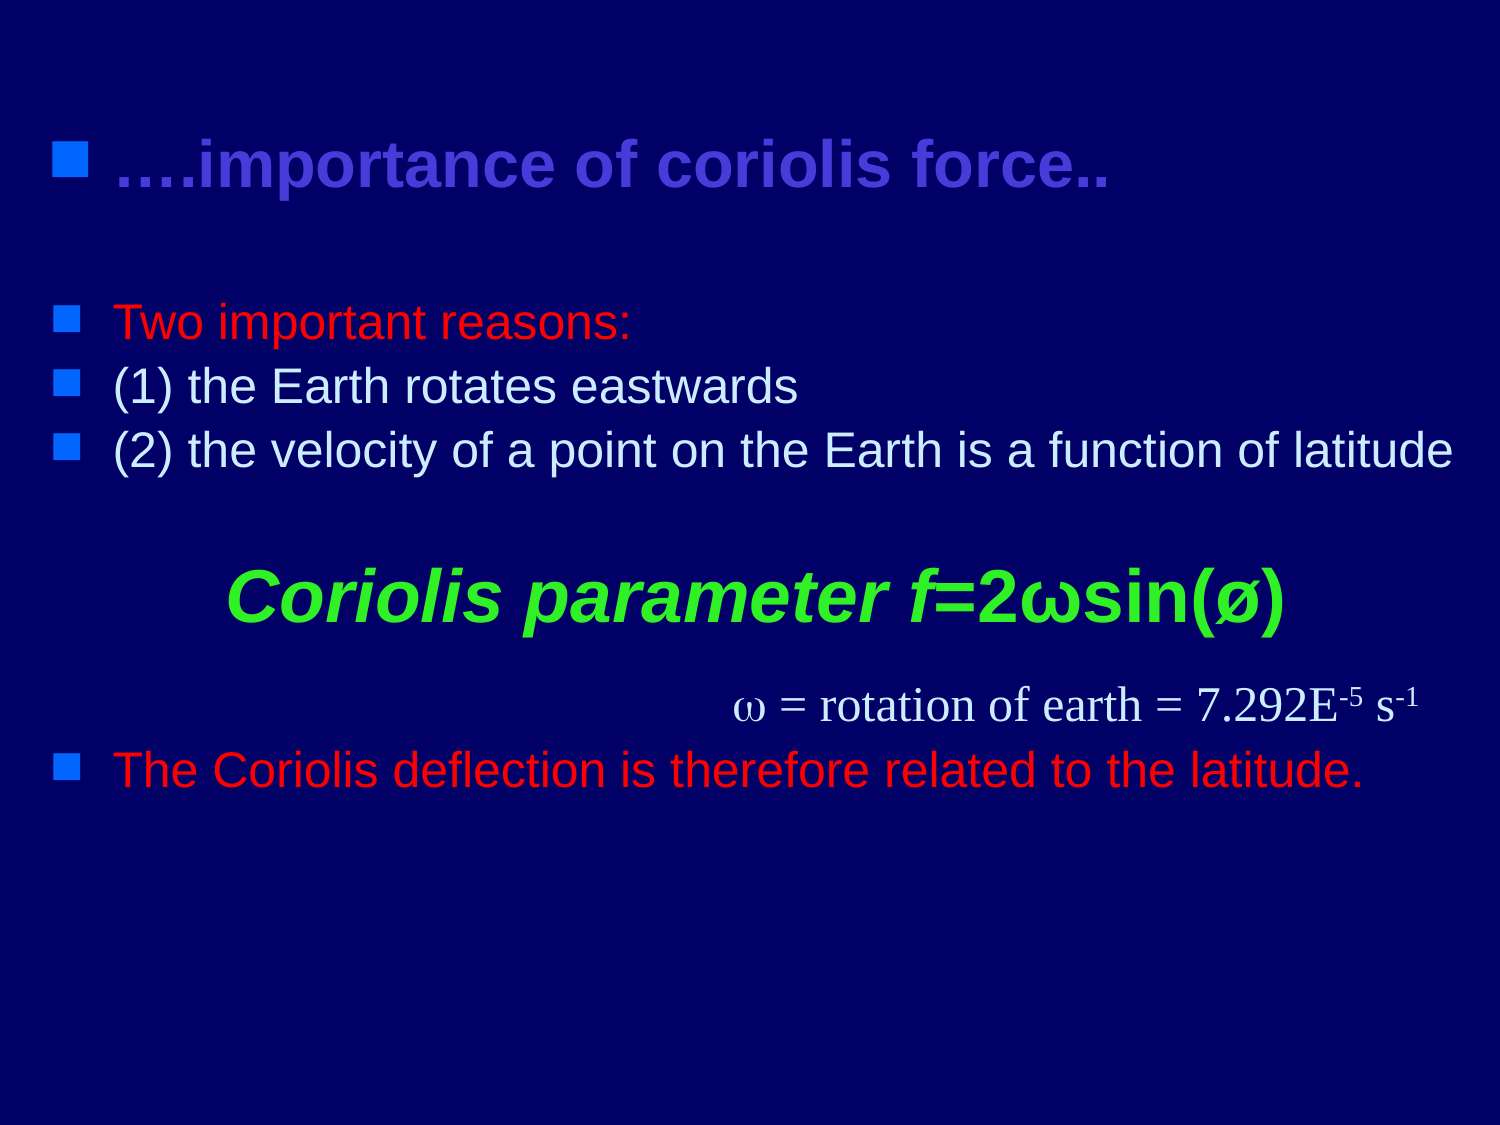

….importance of coriolis force..

Two important reasons:
(1) the Earth rotates eastwards
(2) the velocity of a point on the Earth is a function of latitude

Coriolis parameter f=2ωsin(ø)

The Coriolis deflection is therefore related to the latitude.

ω = rotation of earth = 7.292E-5 s-1